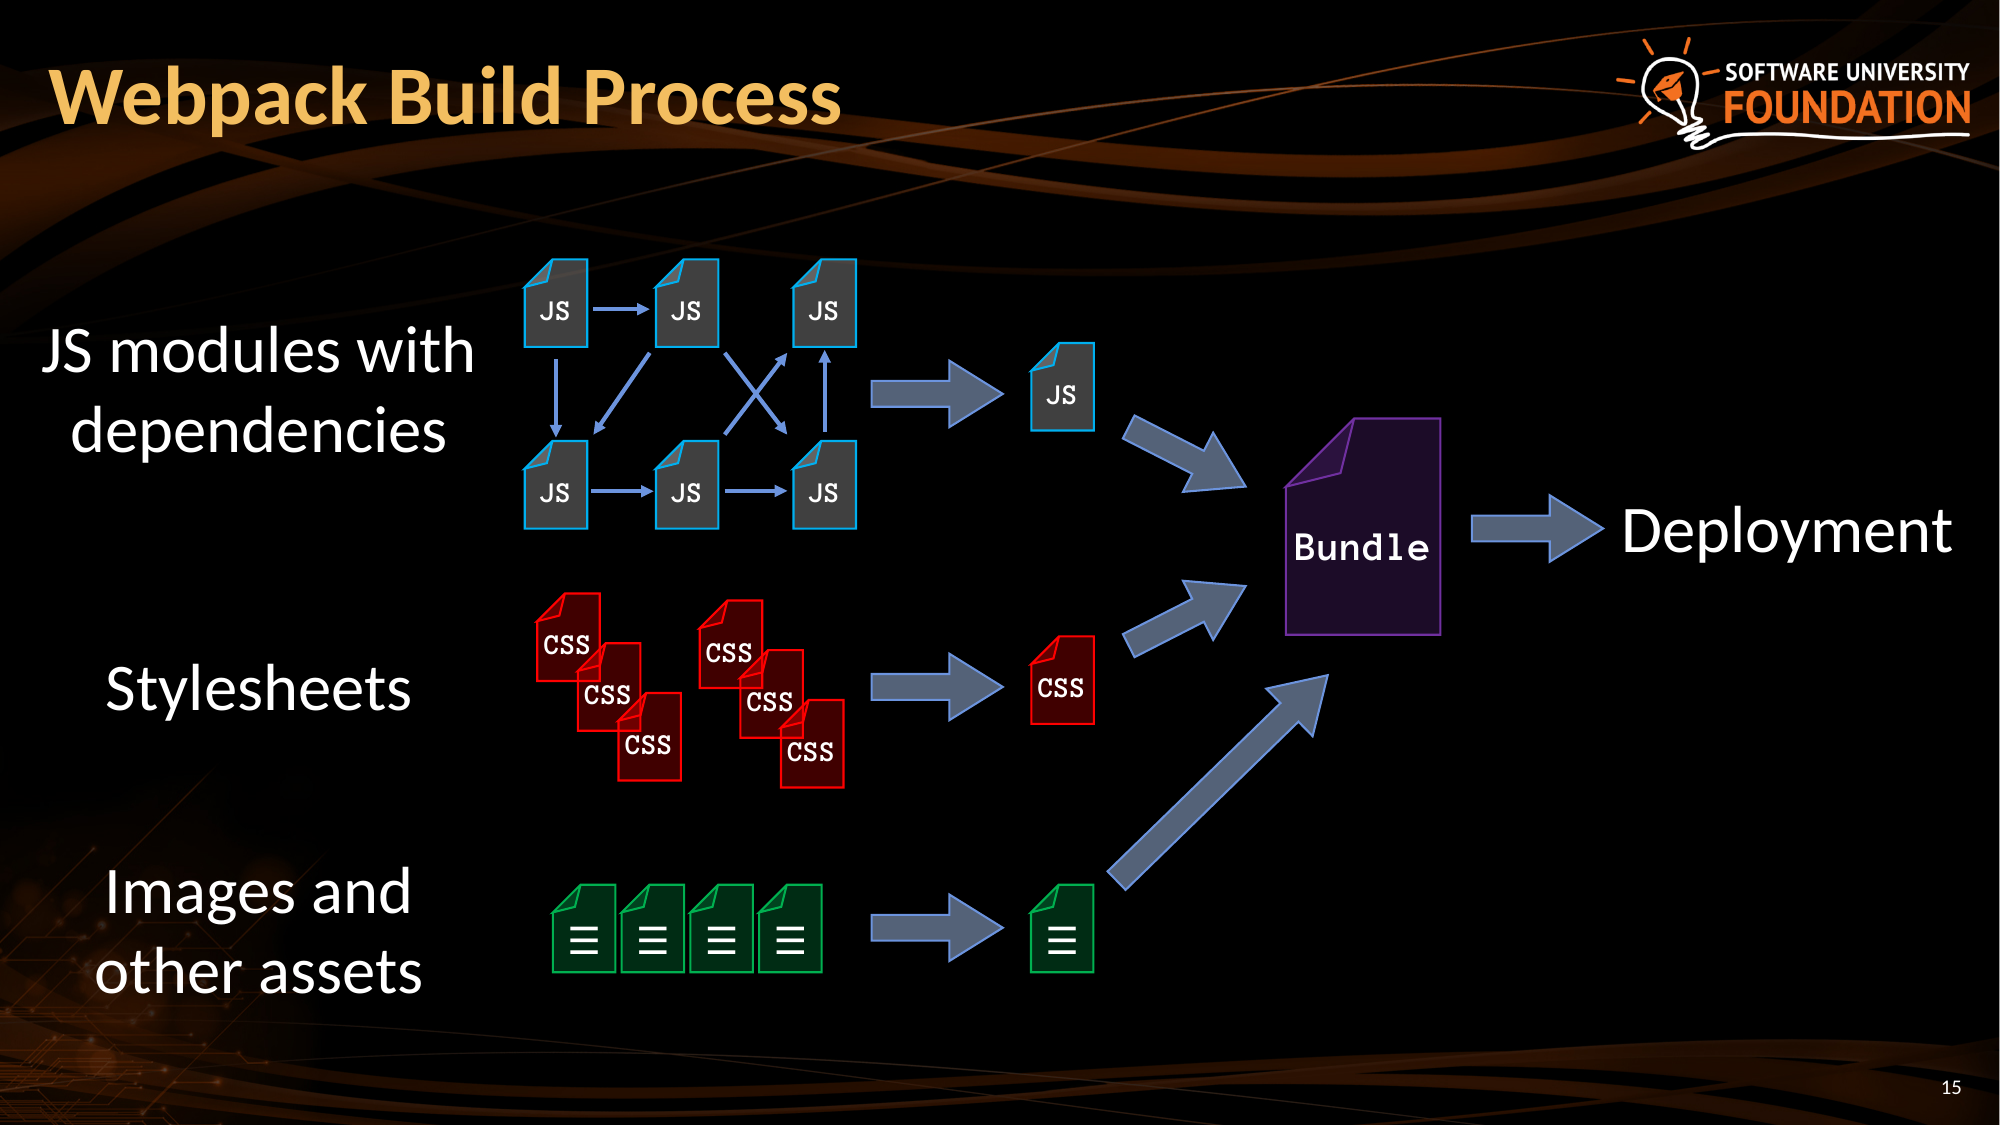

# Webpack Build Process

JS

JS

JS

JS

JS

JS
JS modules with dependencies

JS

Bundle

Deployment

CSS

CSS

CSS

CSS

CSS

CSS

CSS
Stylesheets

Images and other assets

☰

☰

☰

☰

☰

15